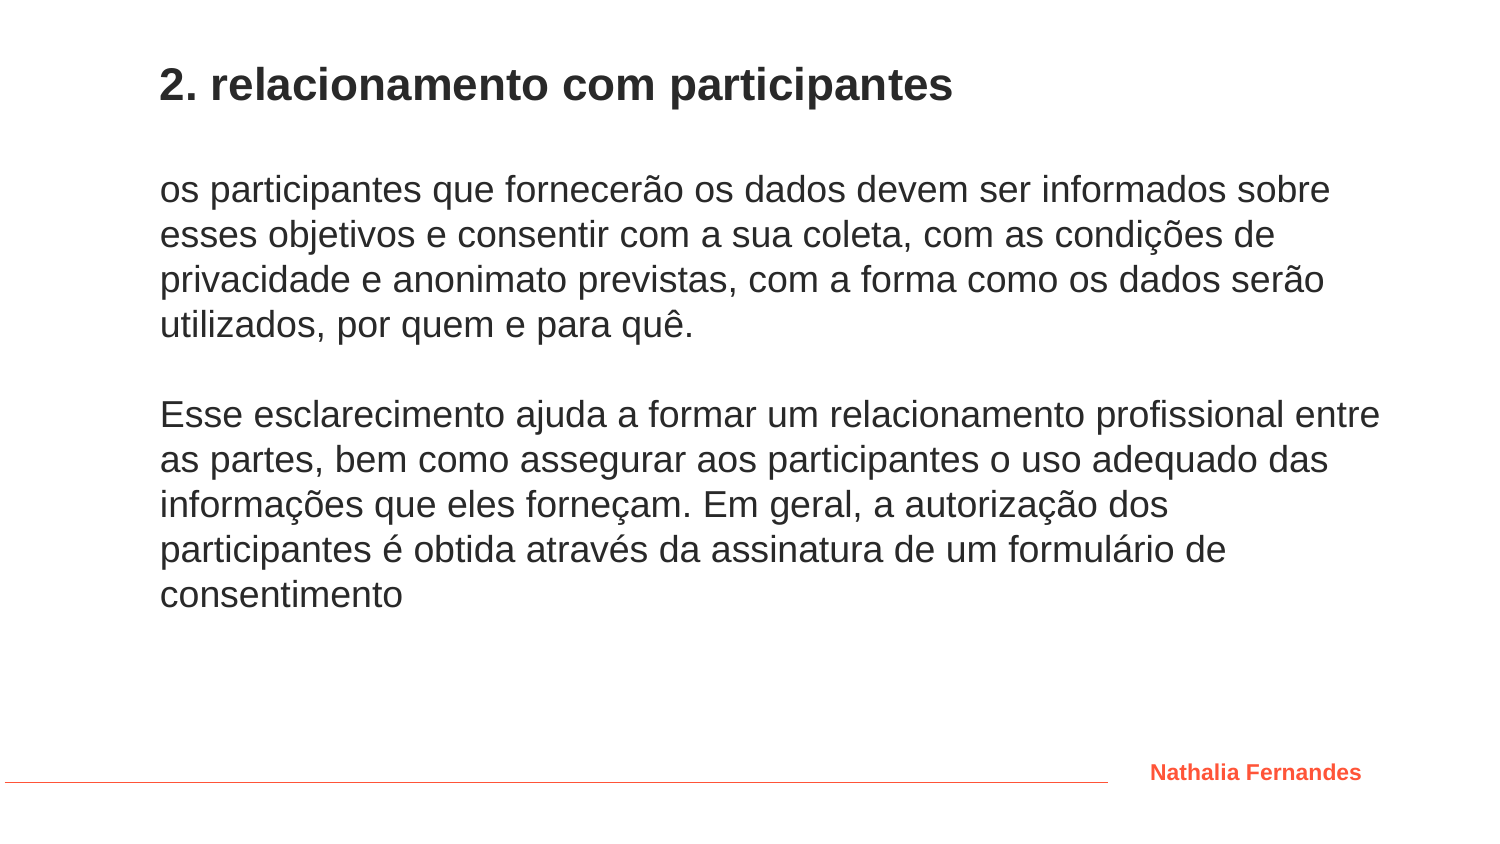

2. relacionamento com participantes
os participantes que fornecerão os dados devem ser informados sobre esses objetivos e consentir com a sua coleta, com as condições de privacidade e anonimato previstas, com a forma como os dados serão utilizados, por quem e para quê.

Esse esclarecimento ajuda a formar um relacionamento profissional entre as partes, bem como assegurar aos participantes o uso adequado das informações que eles forneçam. Em geral, a autorização dos participantes é obtida através da assinatura de um formulário de consentimento
Nathalia Fernandes